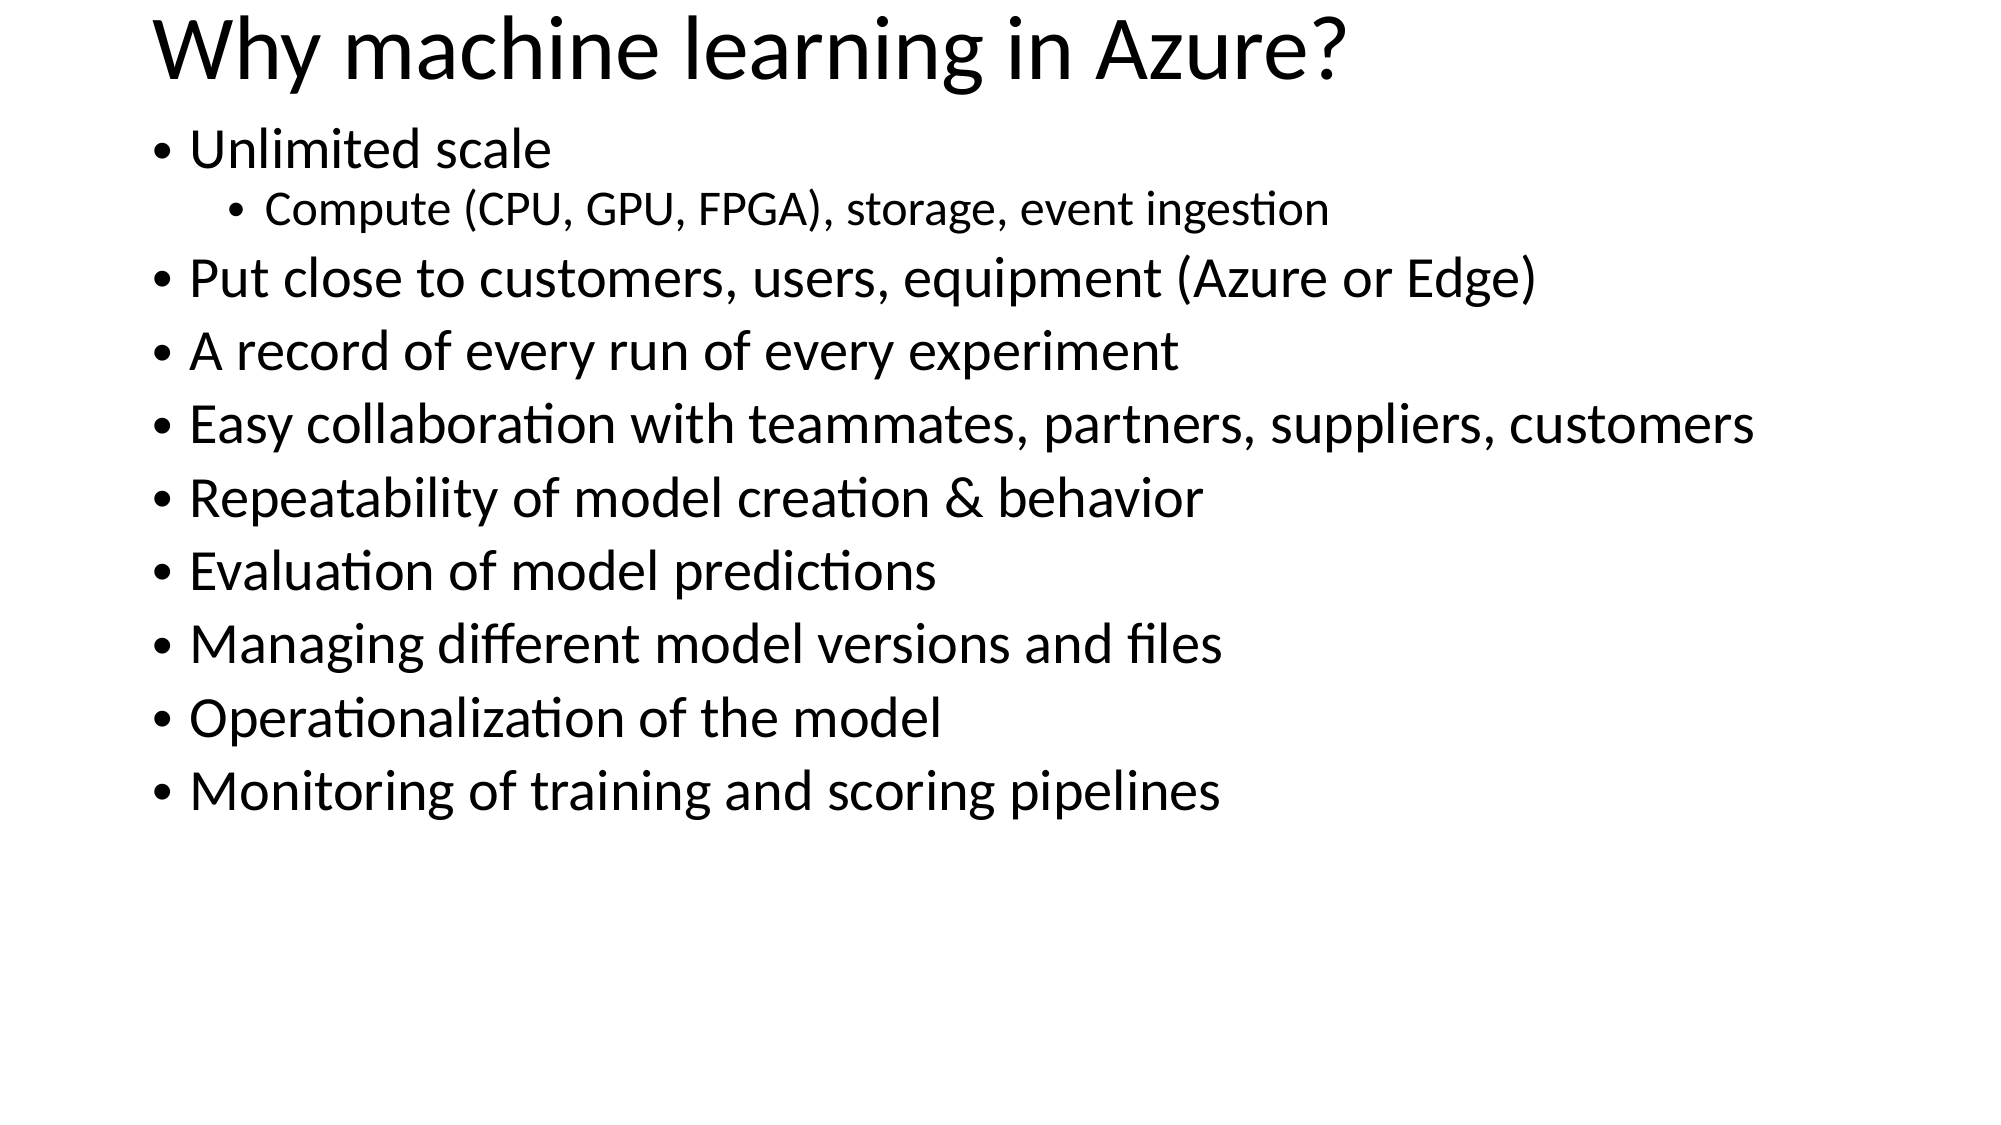

# Why machine learning in Azure?
Unlimited scale
Compute (CPU, GPU, FPGA), storage, event ingestion
Put close to customers, users, equipment (Azure or Edge)
A record of every run of every experiment
Easy collaboration with teammates, partners, suppliers, customers
Repeatability of model creation & behavior
Evaluation of model predictions
Managing different model versions and files
Operationalization of the model
Monitoring of training and scoring pipelines